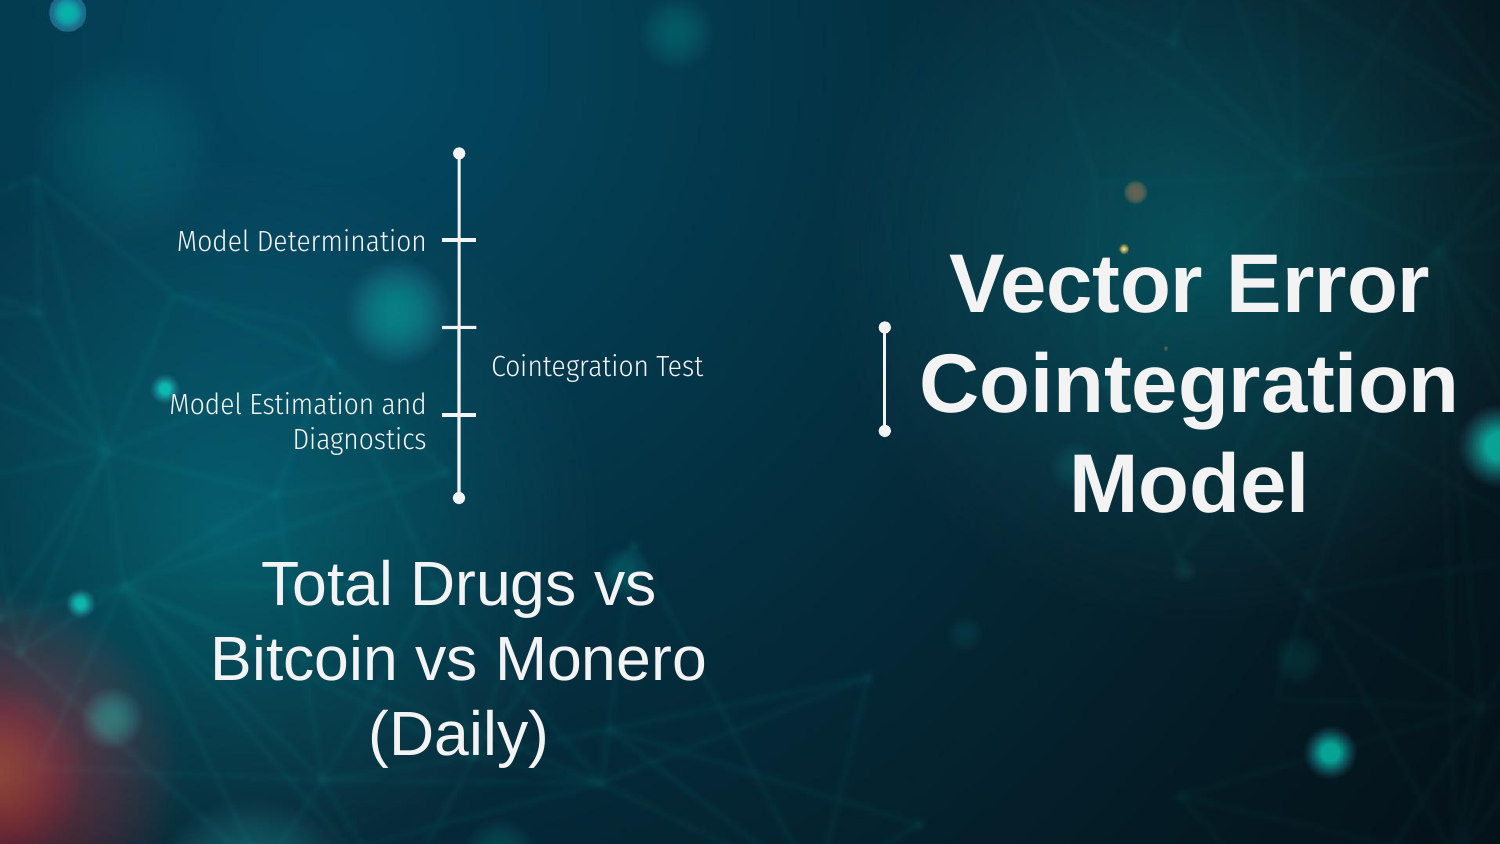

Model Determination
# Vector Error Cointegration Model
Cointegration Test
Model Estimation and Diagnostics
Total Drugs vs Bitcoin vs Monero (Daily)